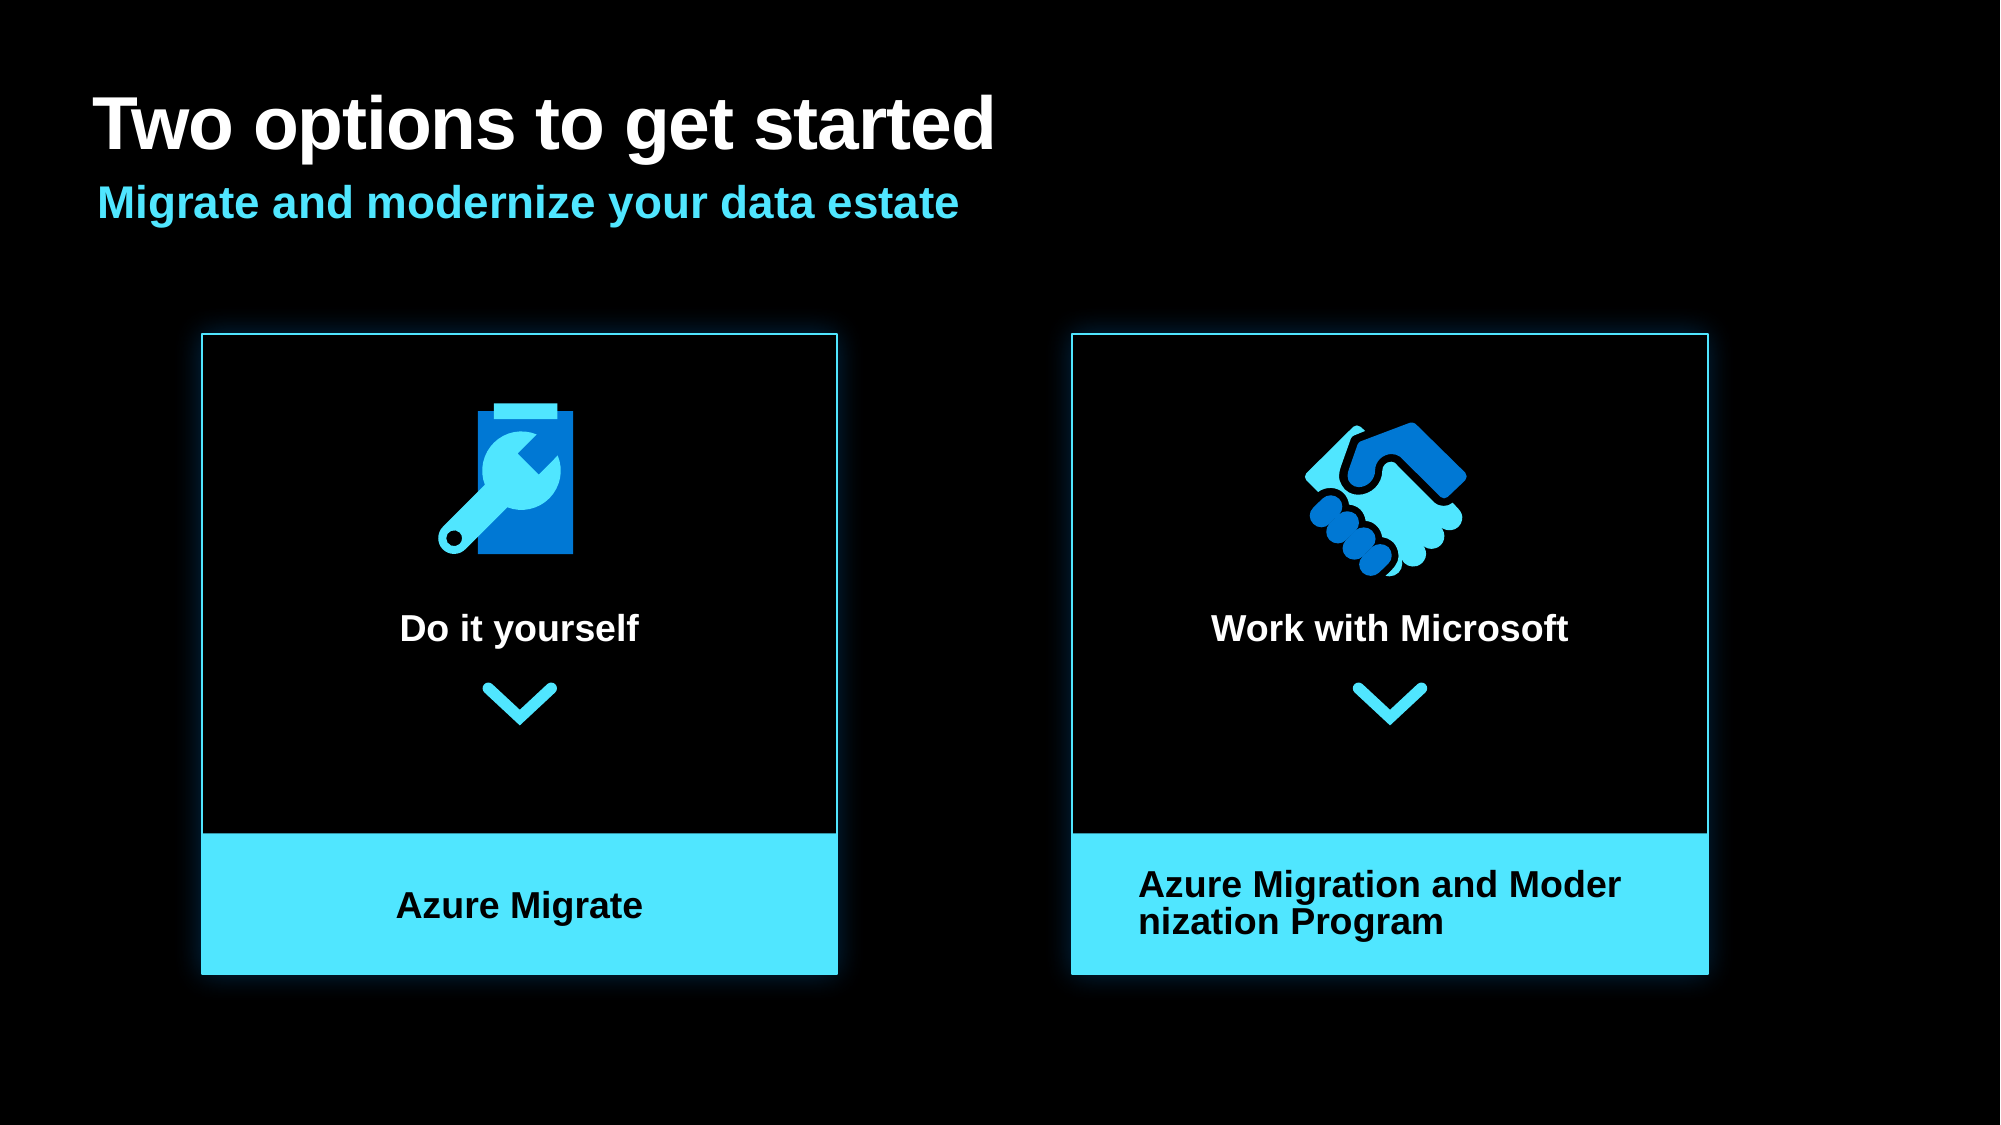

# Two options to get started
Migrate and modernize your data estate

Do it yourself
Work with Microsoft

Azure Migration and Modernization Program
Azure Migrate